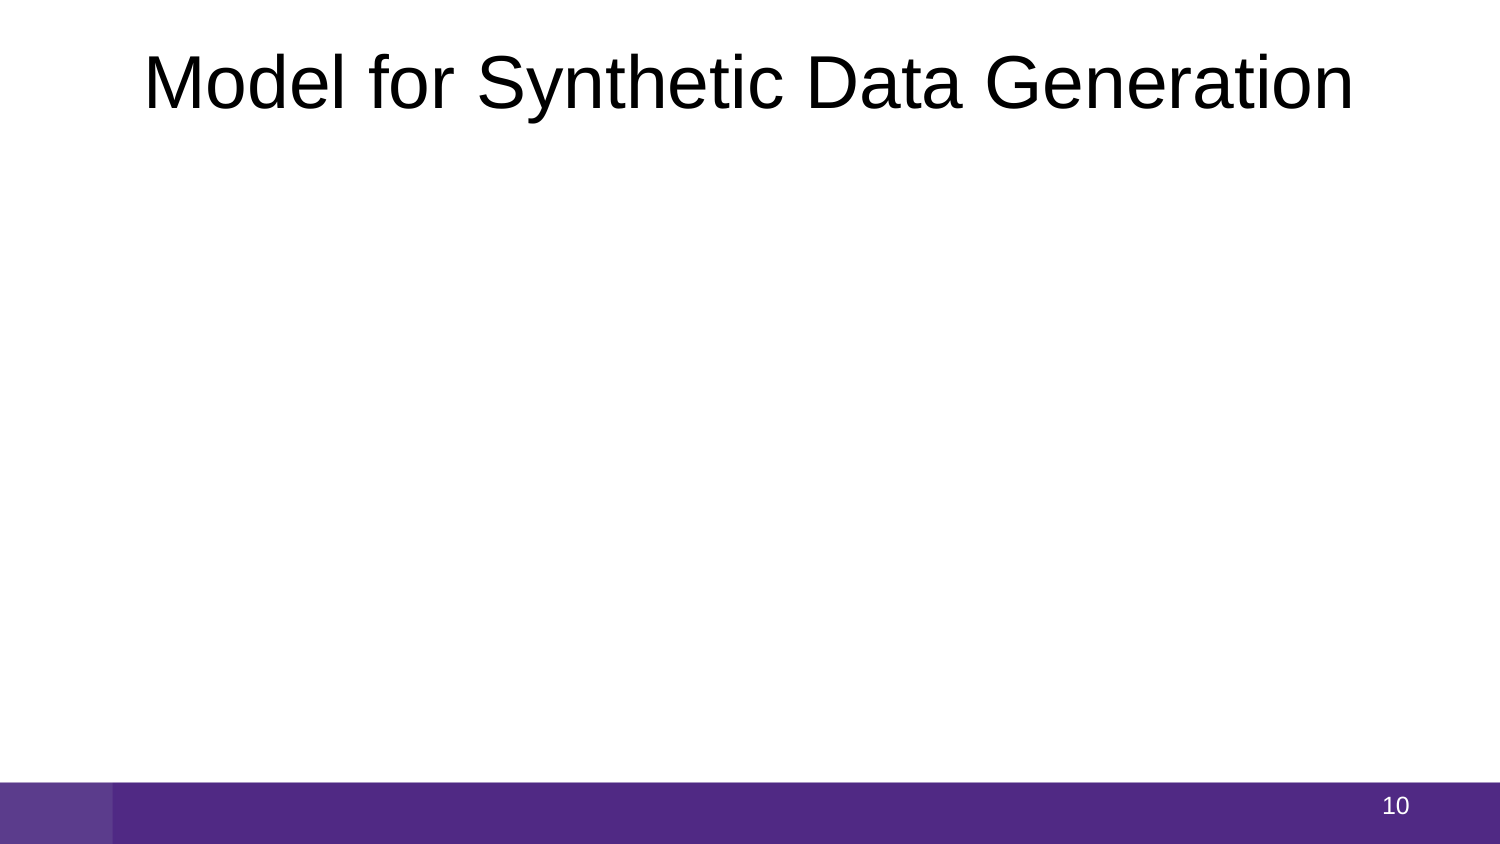

# Model for Synthetic Data Generation

10